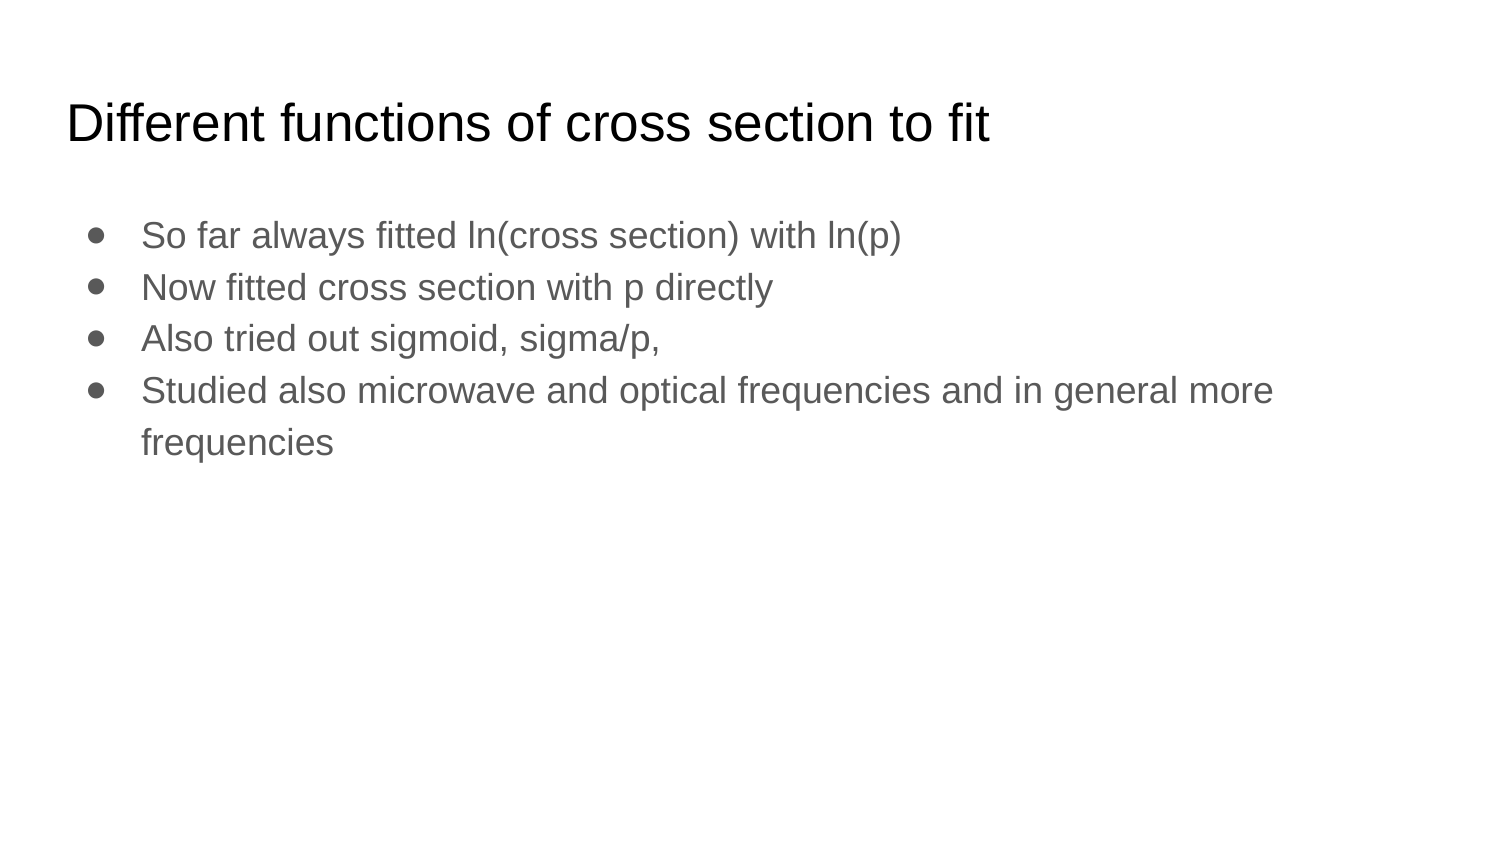

# Different functions of cross section to fit
So far always fitted ln(cross section) with ln(p)
Now fitted cross section with p directly
Also tried out sigmoid, sigma/p,
Studied also microwave and optical frequencies and in general more frequencies